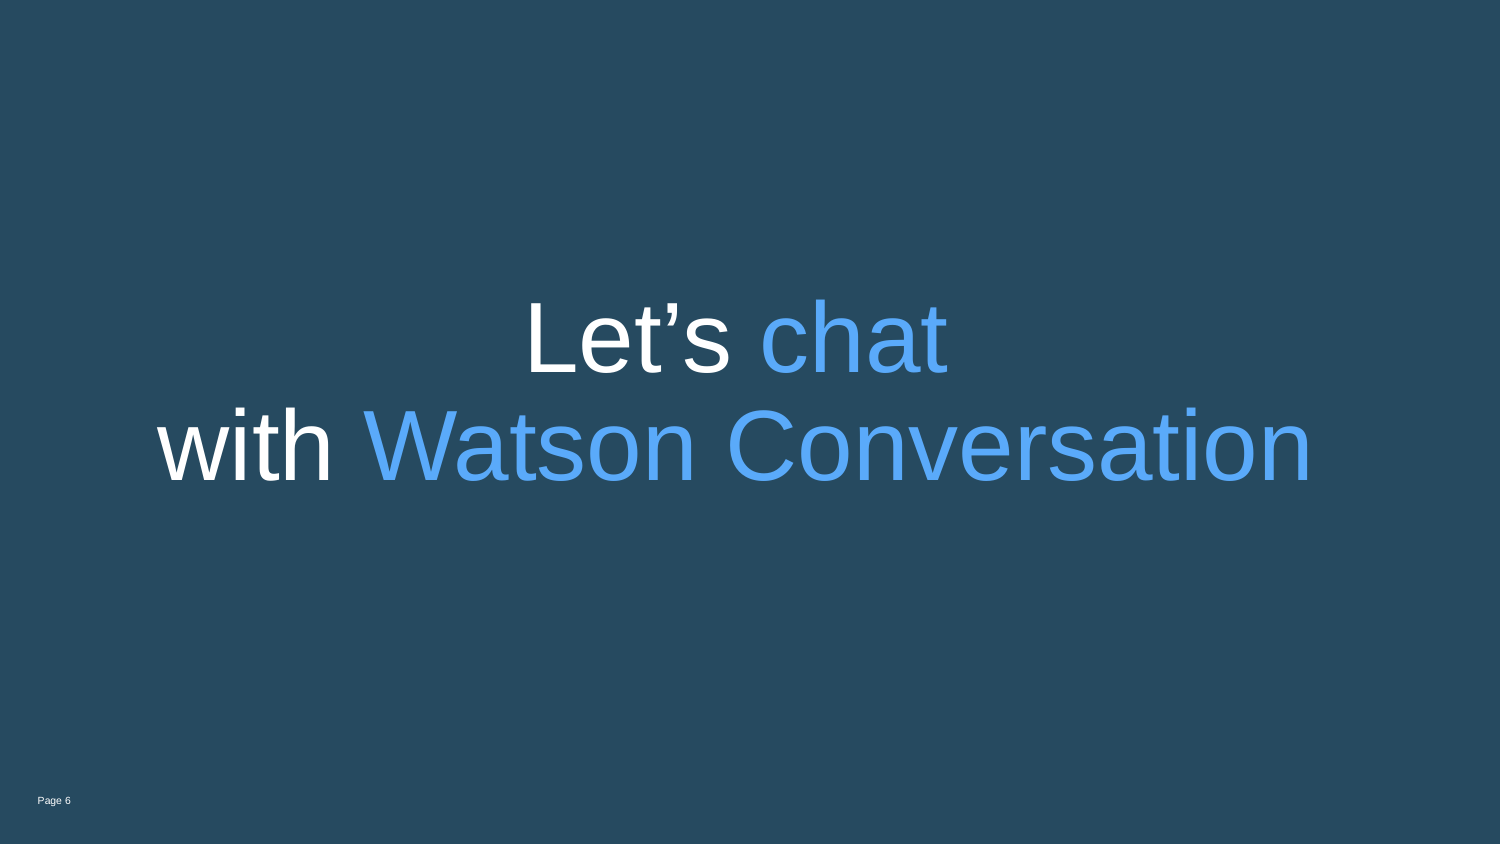

# Let’s chat with Watson Conversation

6